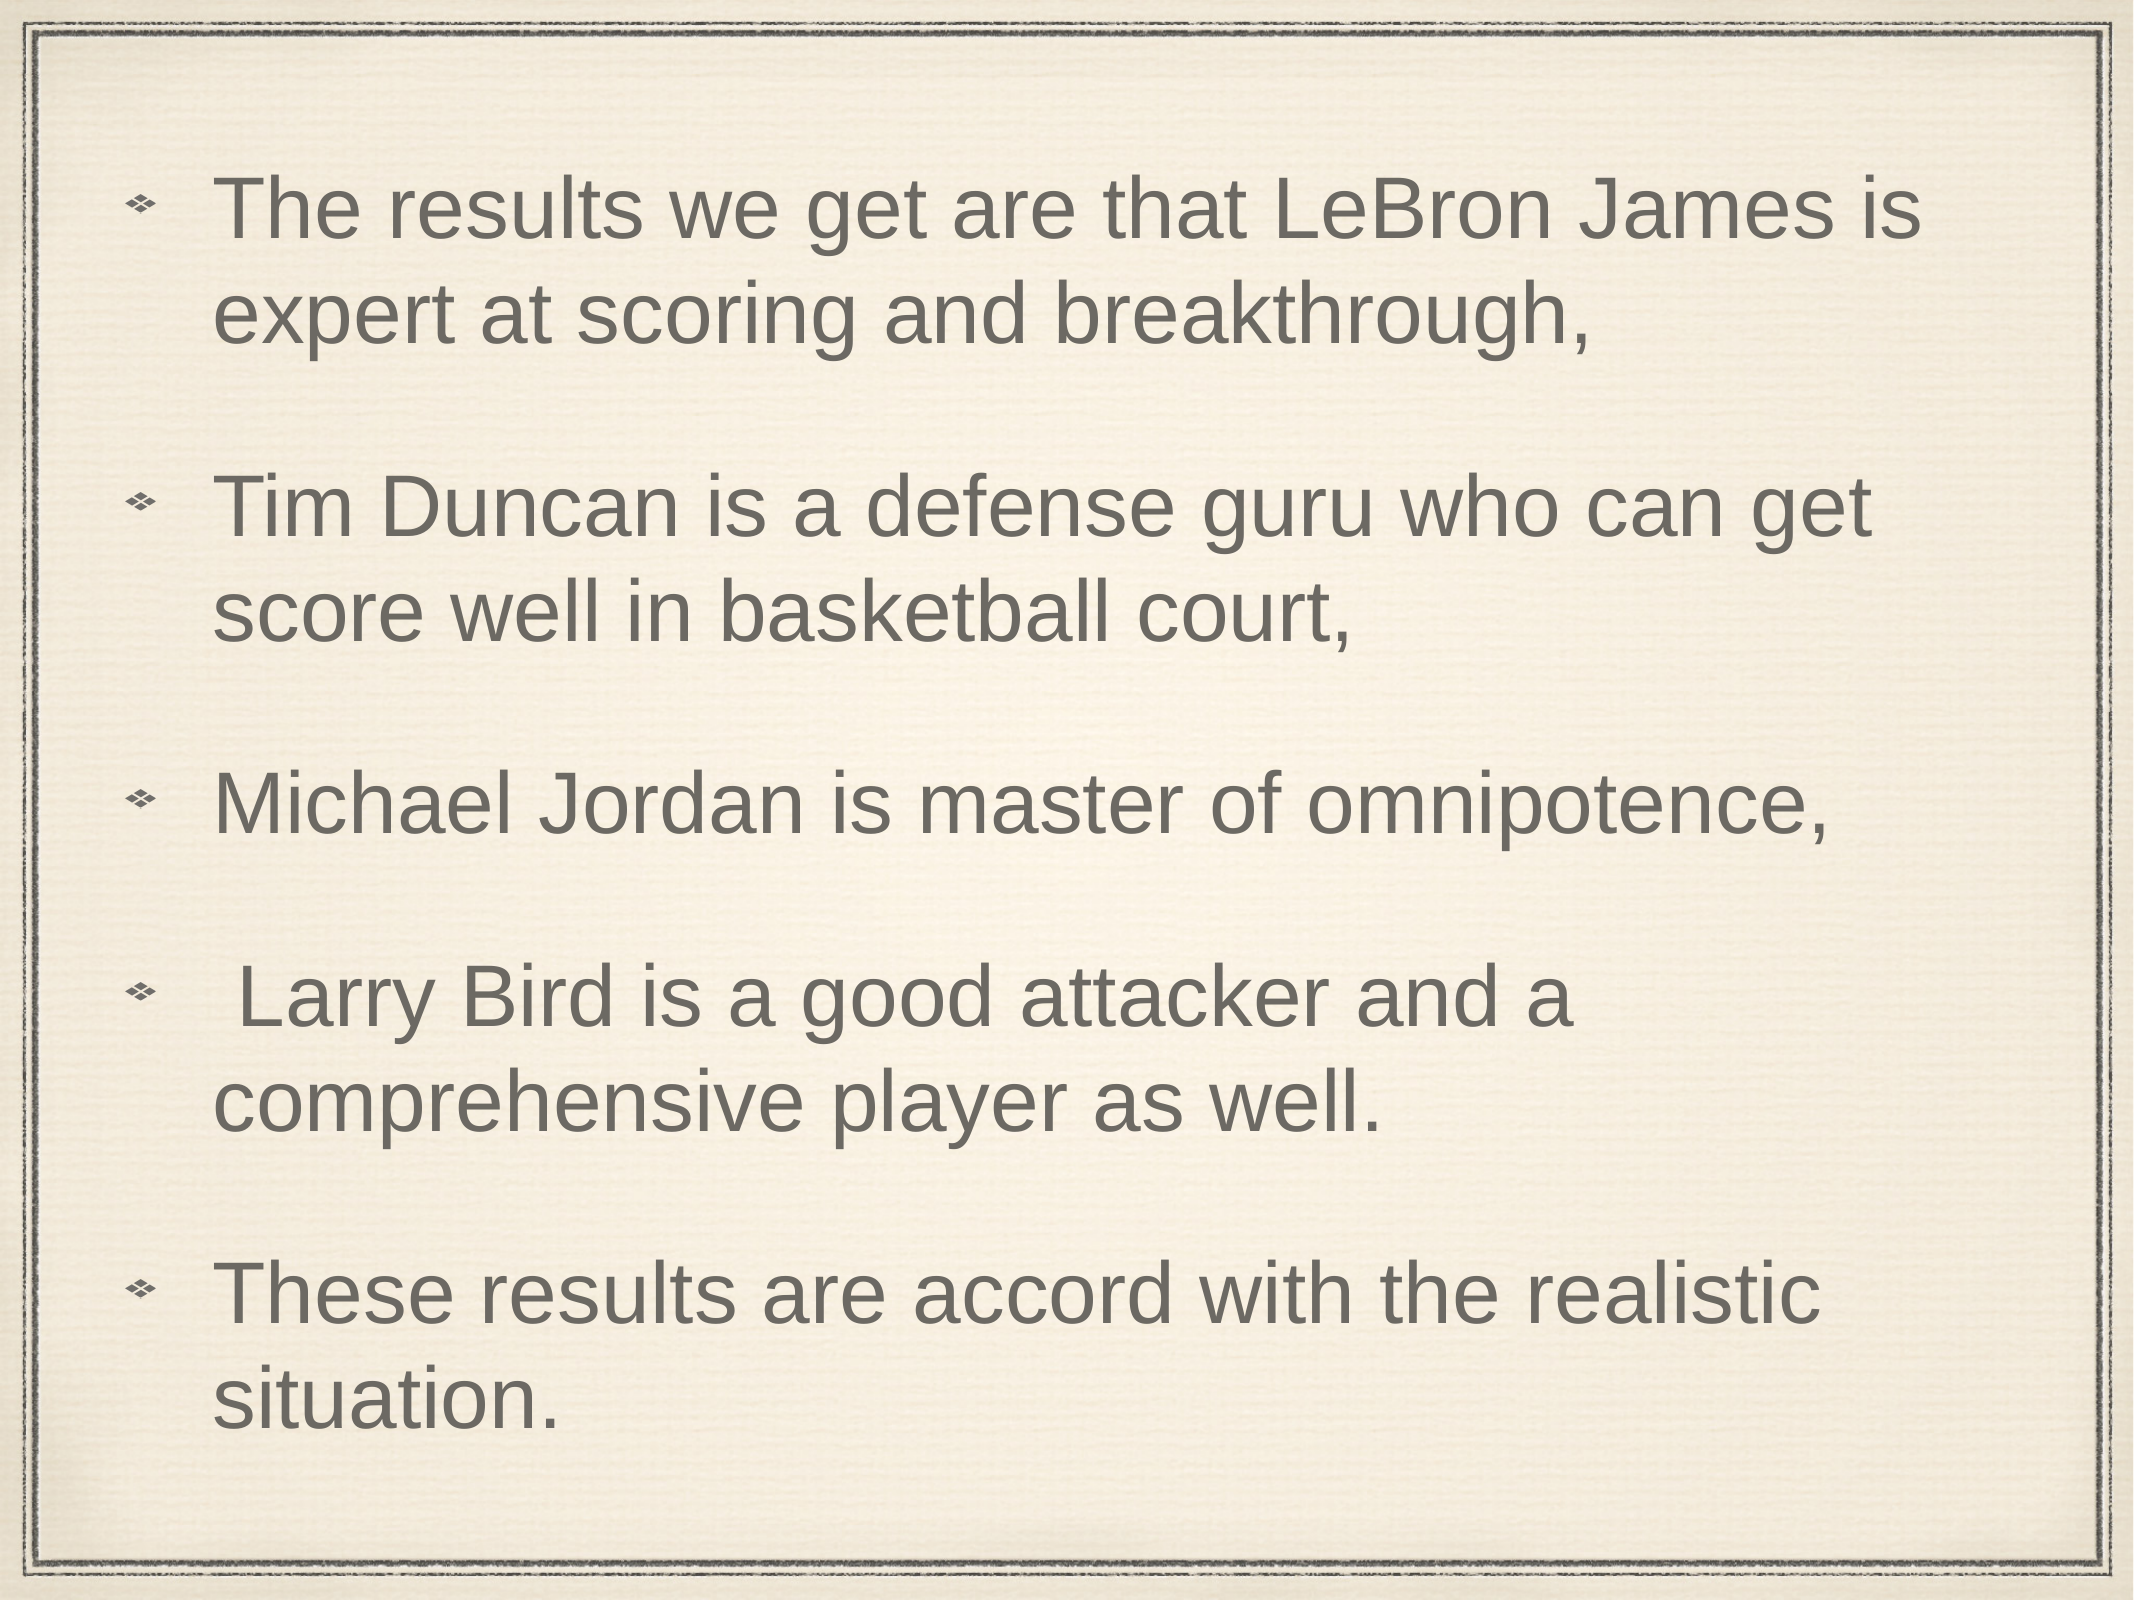

The results we get are that LeBron James is expert at scoring and breakthrough,
Tim Duncan is a defense guru who can get score well in basketball court,
Michael Jordan is master of omnipotence,
 Larry Bird is a good attacker and a comprehensive player as well.
These results are accord with the realistic situation.